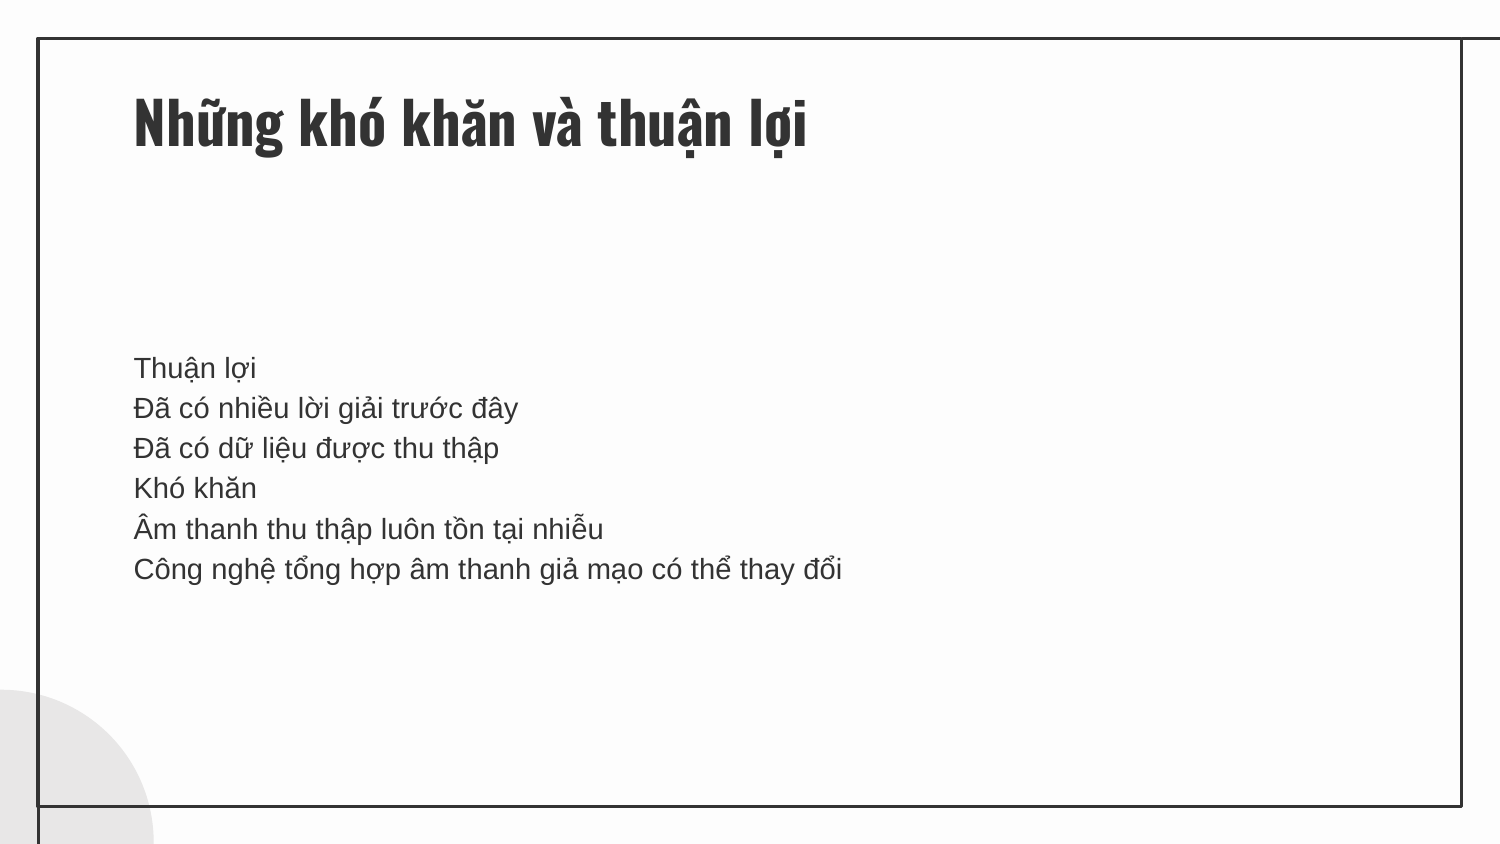

# Những khó khăn và thuận lợi
Thuận lợi
Đã có nhiều lời giải trước đây
Đã có dữ liệu được thu thập
Khó khăn
Âm thanh thu thập luôn tồn tại nhiễu
Công nghệ tổng hợp âm thanh giả mạo có thể thay đổi